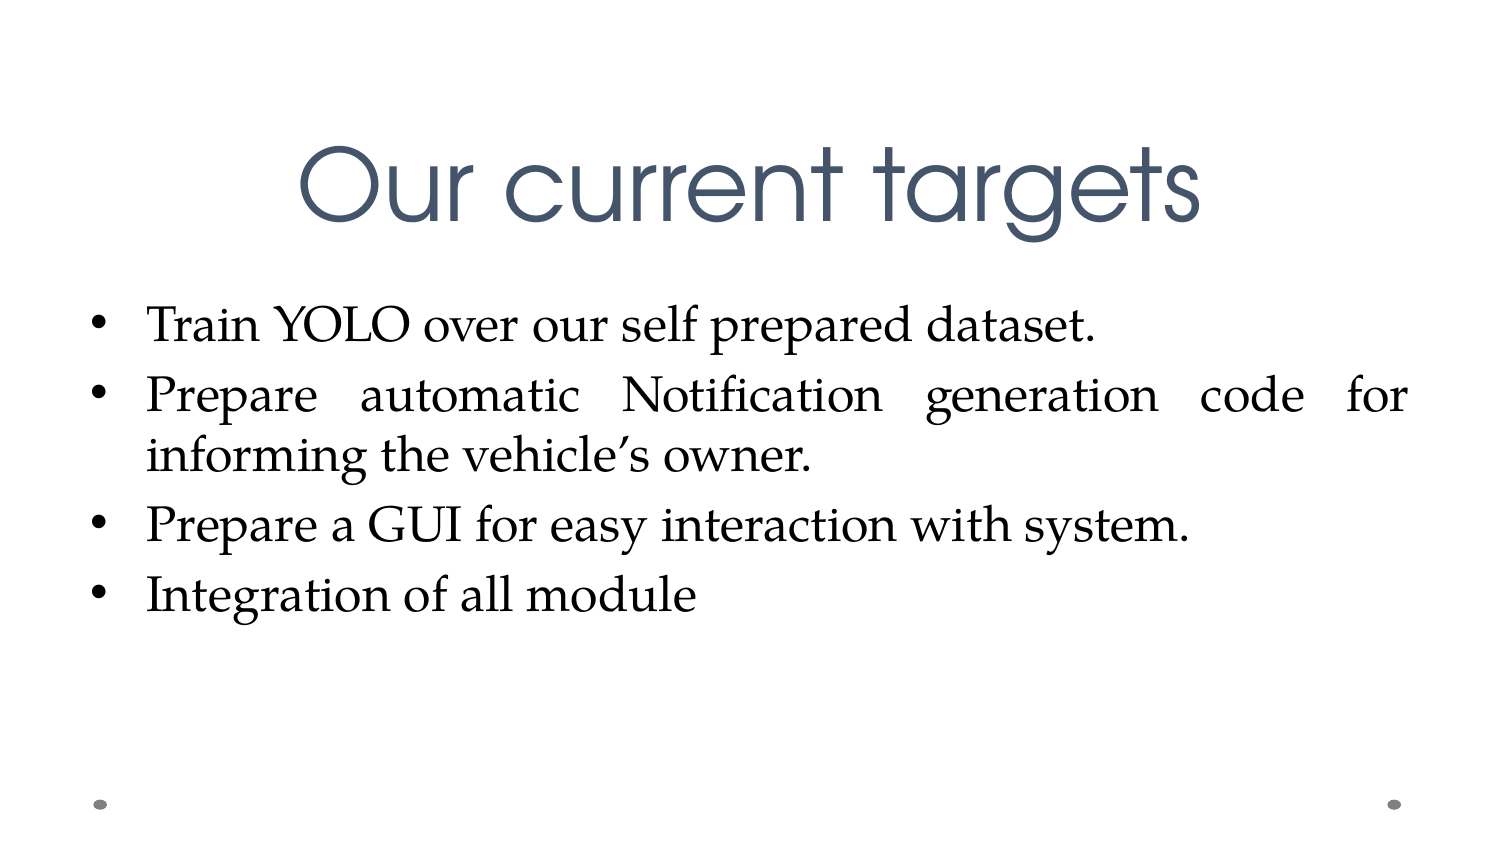

Our current targets
Train YOLO over our self prepared dataset.
Prepare automatic Notification generation code for informing the vehicle’s owner.
Prepare a GUI for easy interaction with system.
Integration of all module